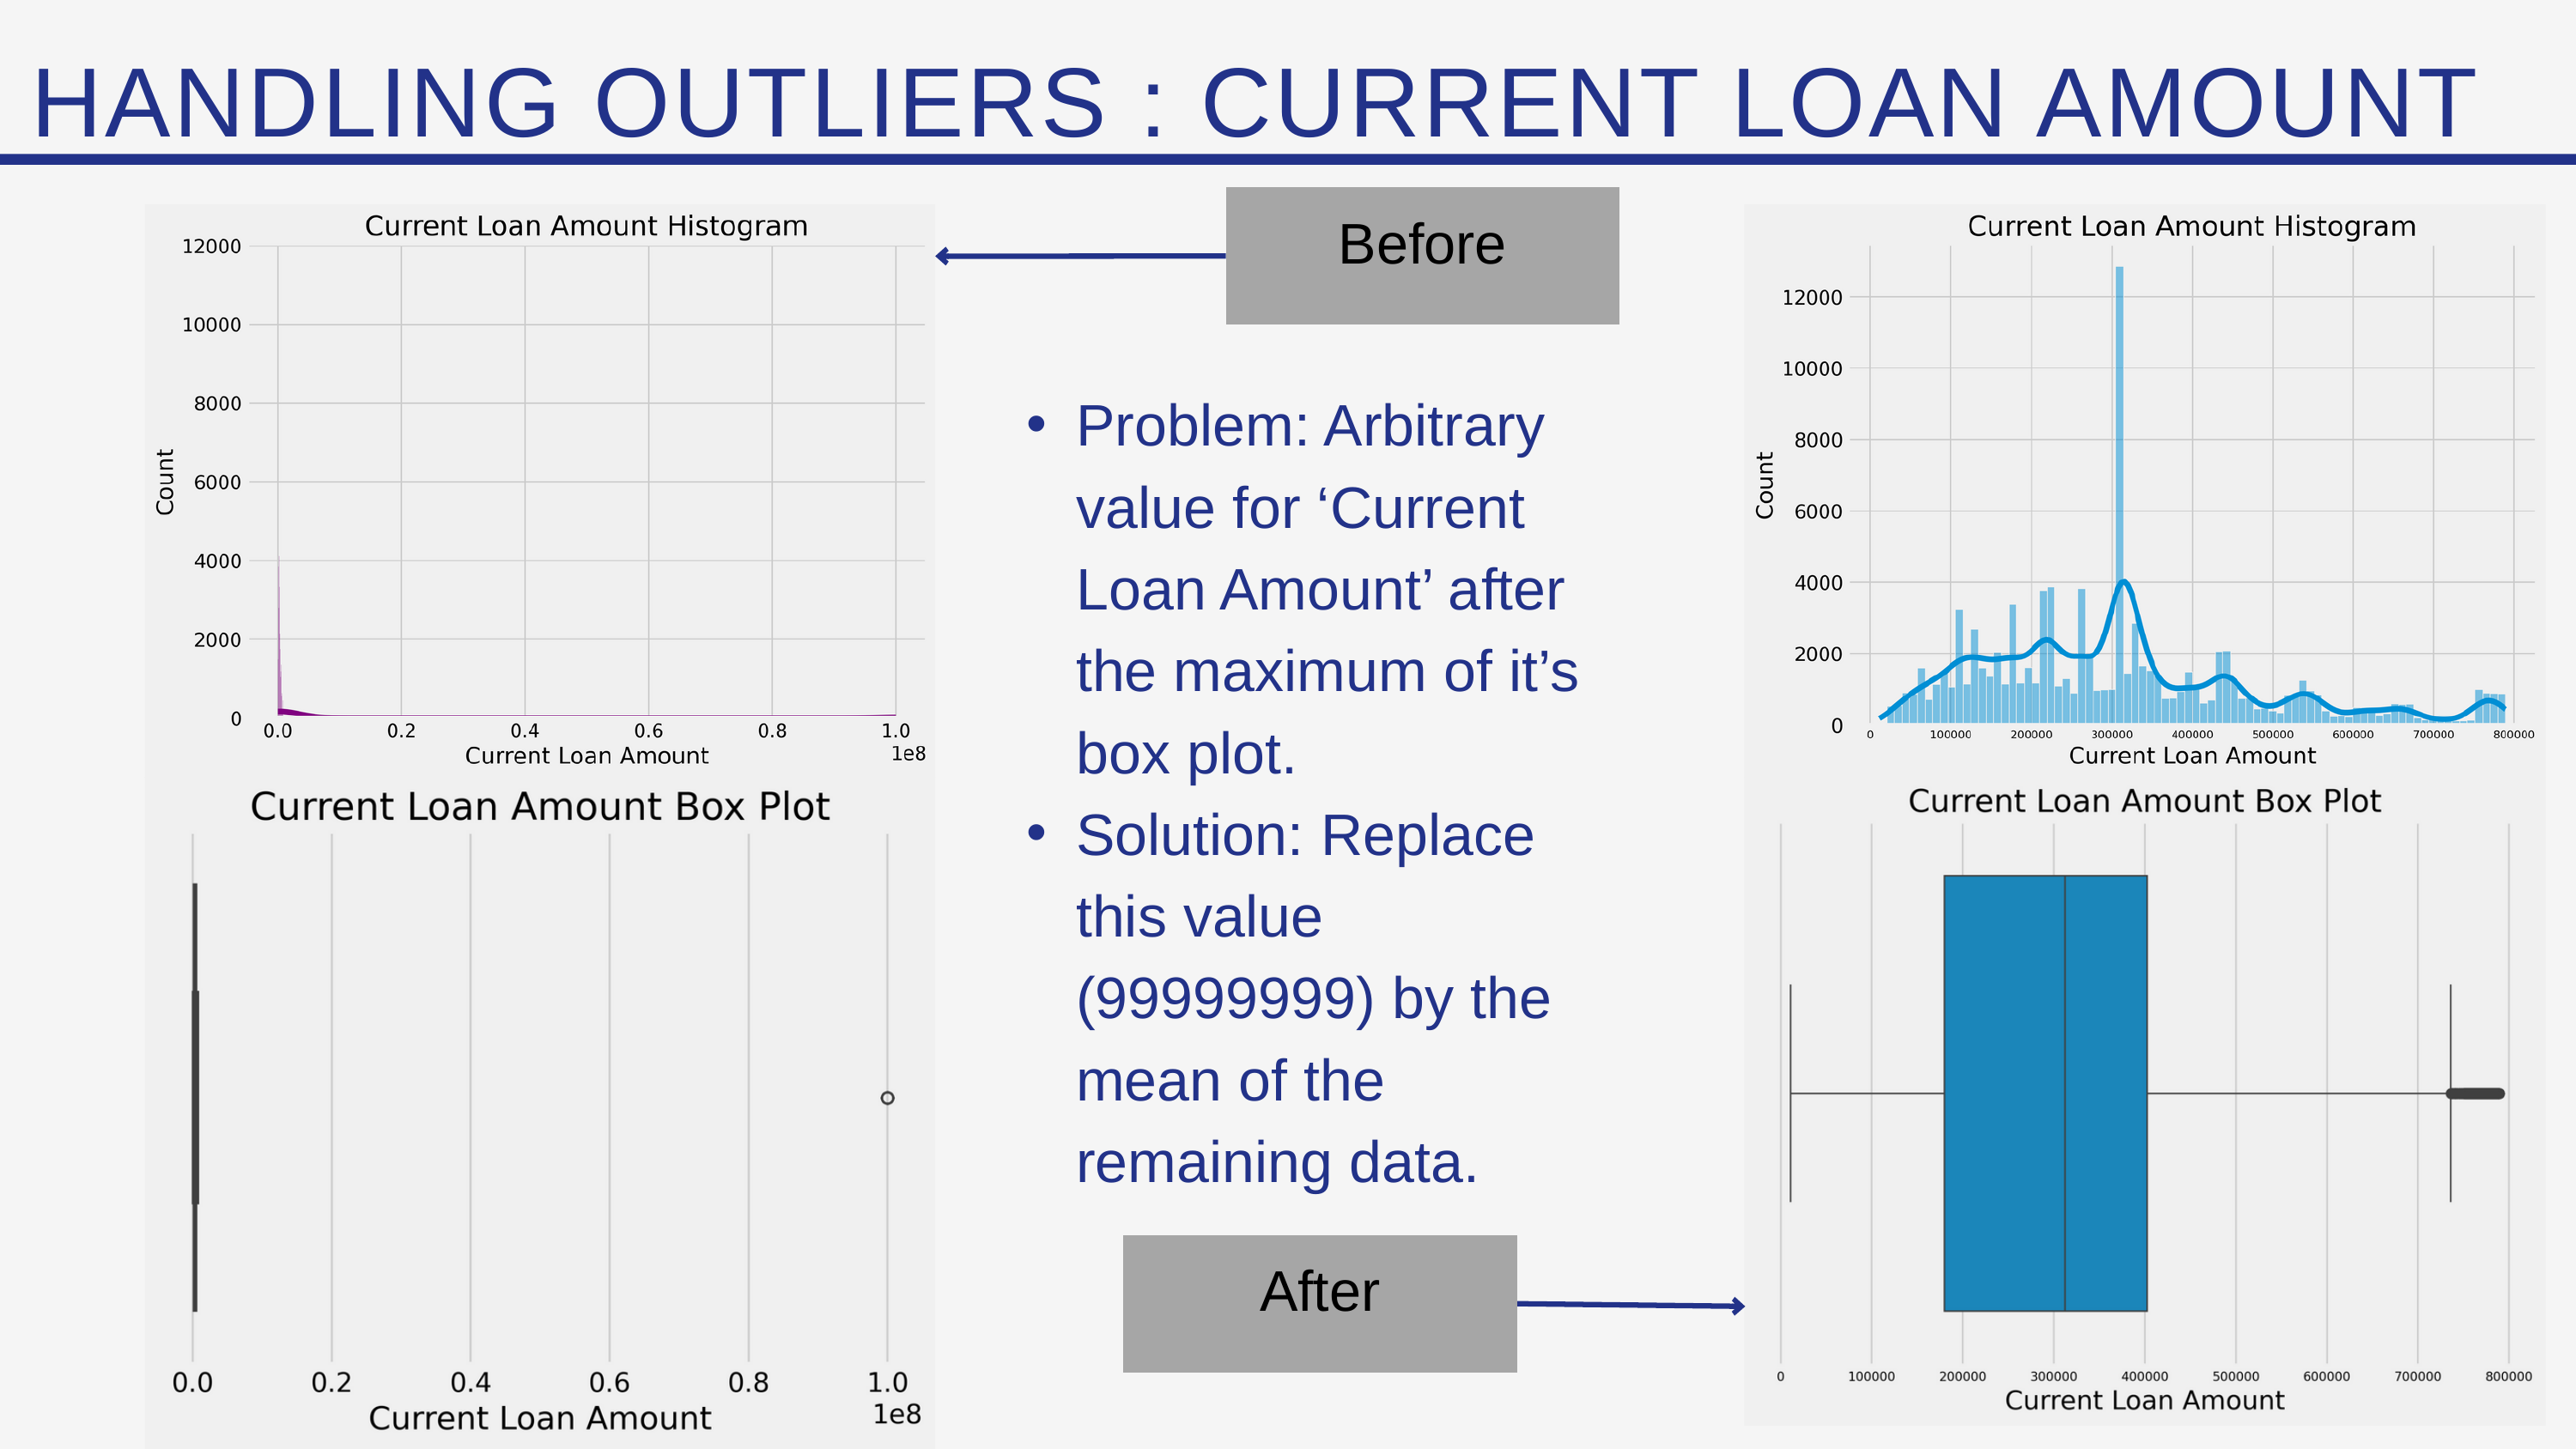

HANDLING OUTLIERS : CURRENT LOAN AMOUNT

Before

Problem: Arbitrary value for ‘Current Loan Amount’ after the maximum of it’s box plot.
Solution: Replace this value (99999999) by the mean of the remaining data.

After